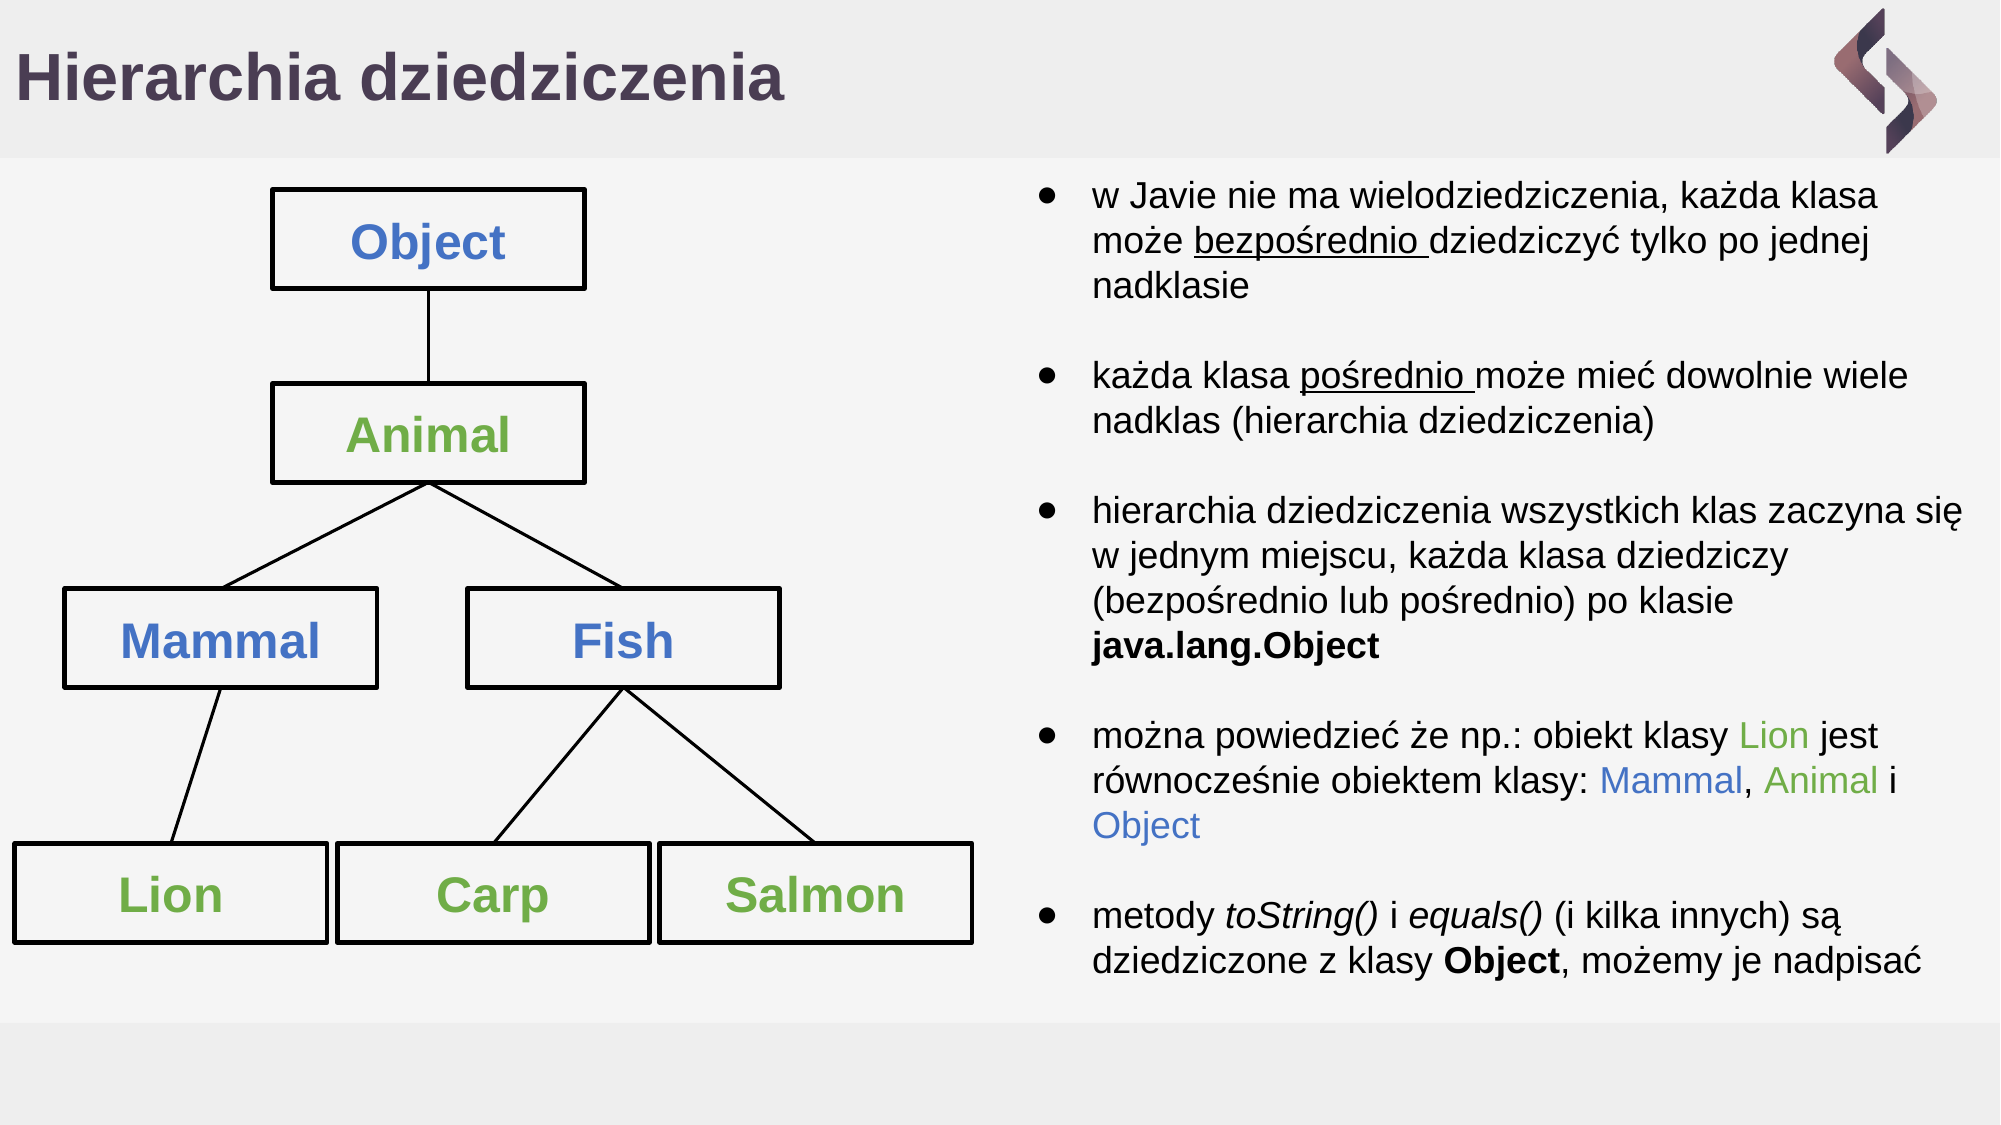

# Hierarchia dziedziczenia
w Javie nie ma wielodziedziczenia, każda klasa może bezpośrednio dziedziczyć tylko po jednej nadklasie

każda klasa pośrednio może mieć dowolnie wiele nadklas (hierarchia dziedziczenia)

hierarchia dziedziczenia wszystkich klas zaczyna się  w jednym miejscu, każda klasa dziedziczy (bezpośrednio lub pośrednio) po klasie java.lang.Object

można powiedzieć że np.: obiekt klasy Lion jest równocześnie obiektem klasy: Mammal, Animal i Object

metody toString() i equals() (i kilka innych) są dziedziczone z klasy Object, możemy je nadpisać
Object
Animal
Mammal
Fish
Lion
Carp
Salmon